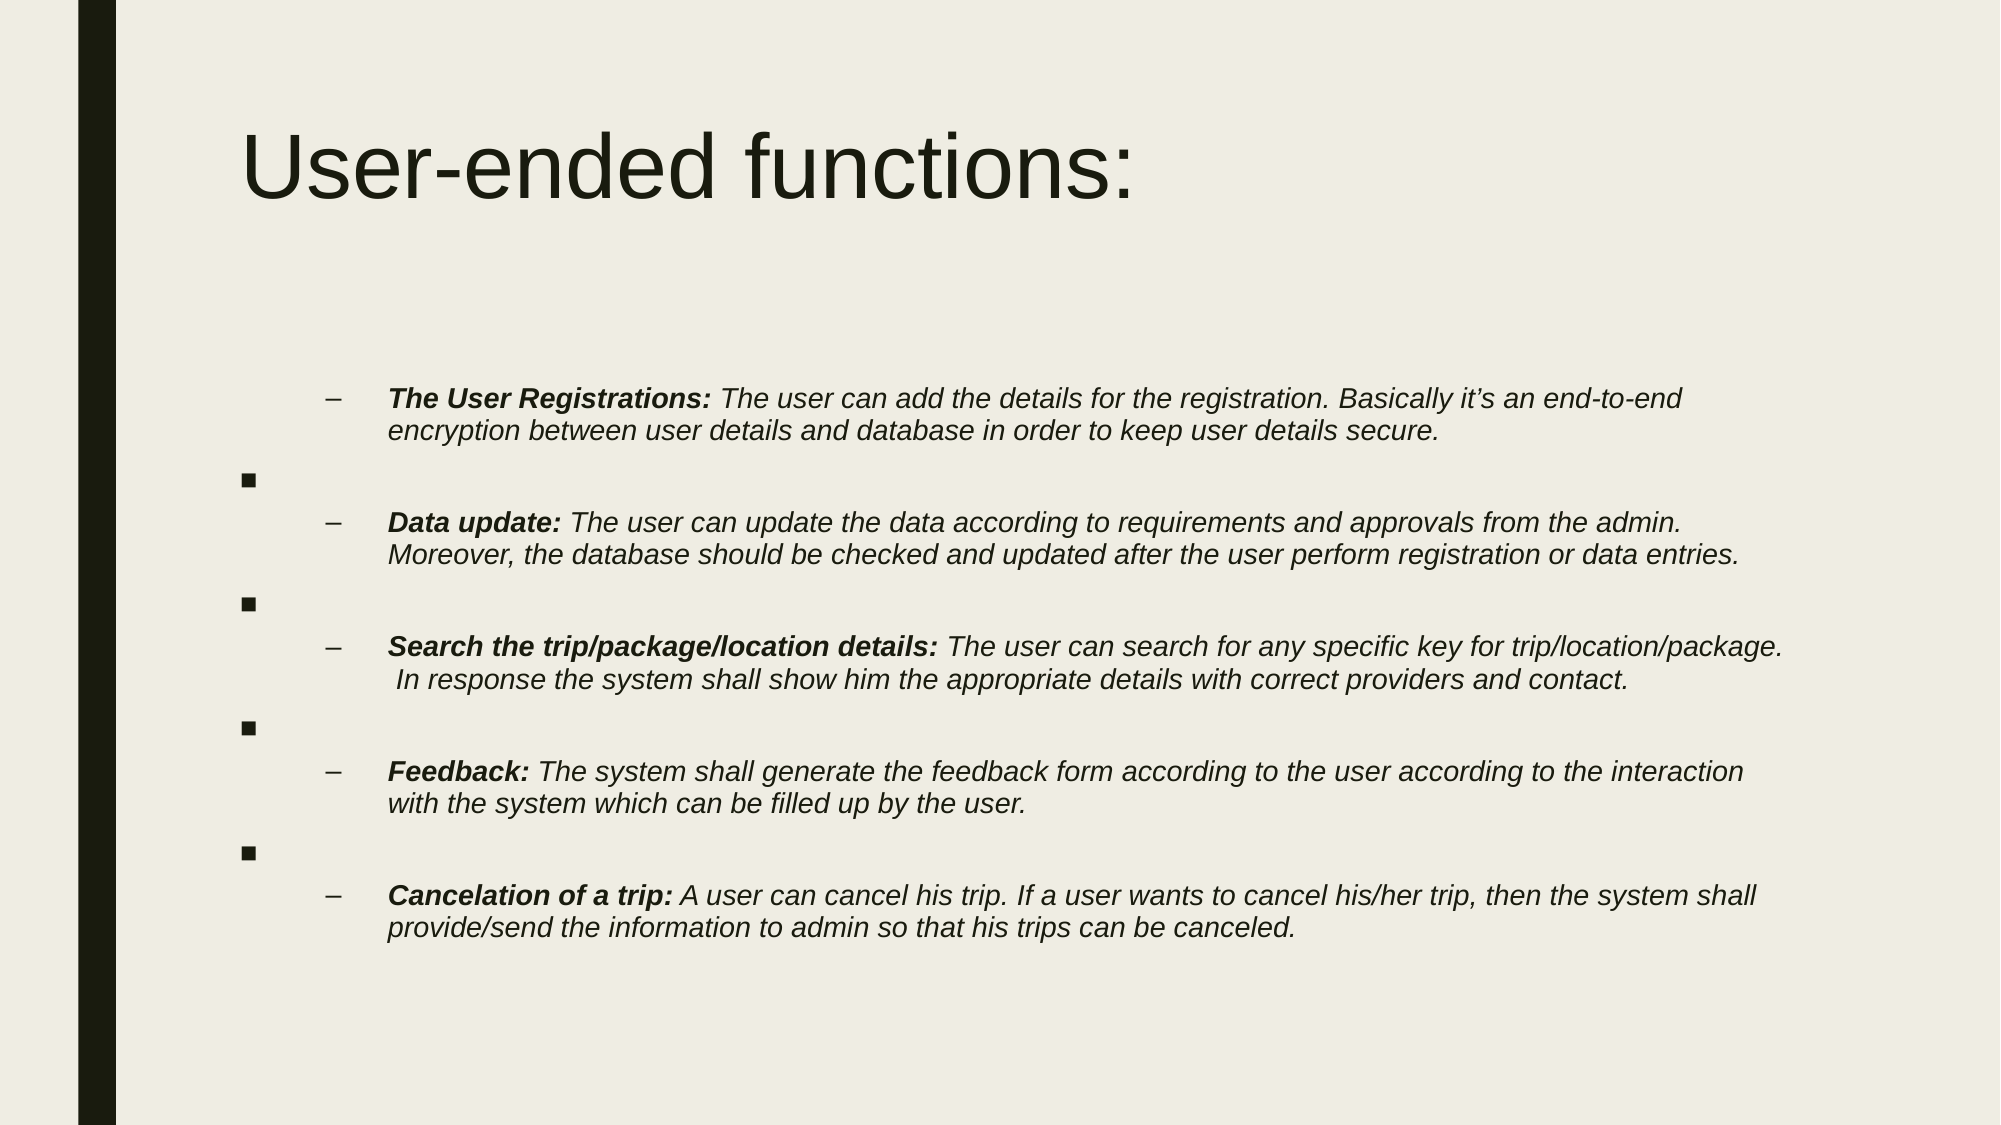

# User-ended functions:
The User Registrations: The user can add the details for the registration. Basically it’s an end-to-end encryption between user details and database in order to keep user details secure.

Data update: The user can update the data according to requirements and approvals from the admin. Moreover, the database should be checked and updated after the user perform registration or data entries.

Search the trip/package/location details: The user can search for any specific key for trip/location/package.  In response the system shall show him the appropriate details with correct providers and contact.

Feedback: The system shall generate the feedback form according to the user according to the interaction with the system which can be filled up by the user.

Cancelation of a trip: A user can cancel his trip. If a user wants to cancel his/her trip, then the system shall provide/send the information to admin so that his trips can be canceled.